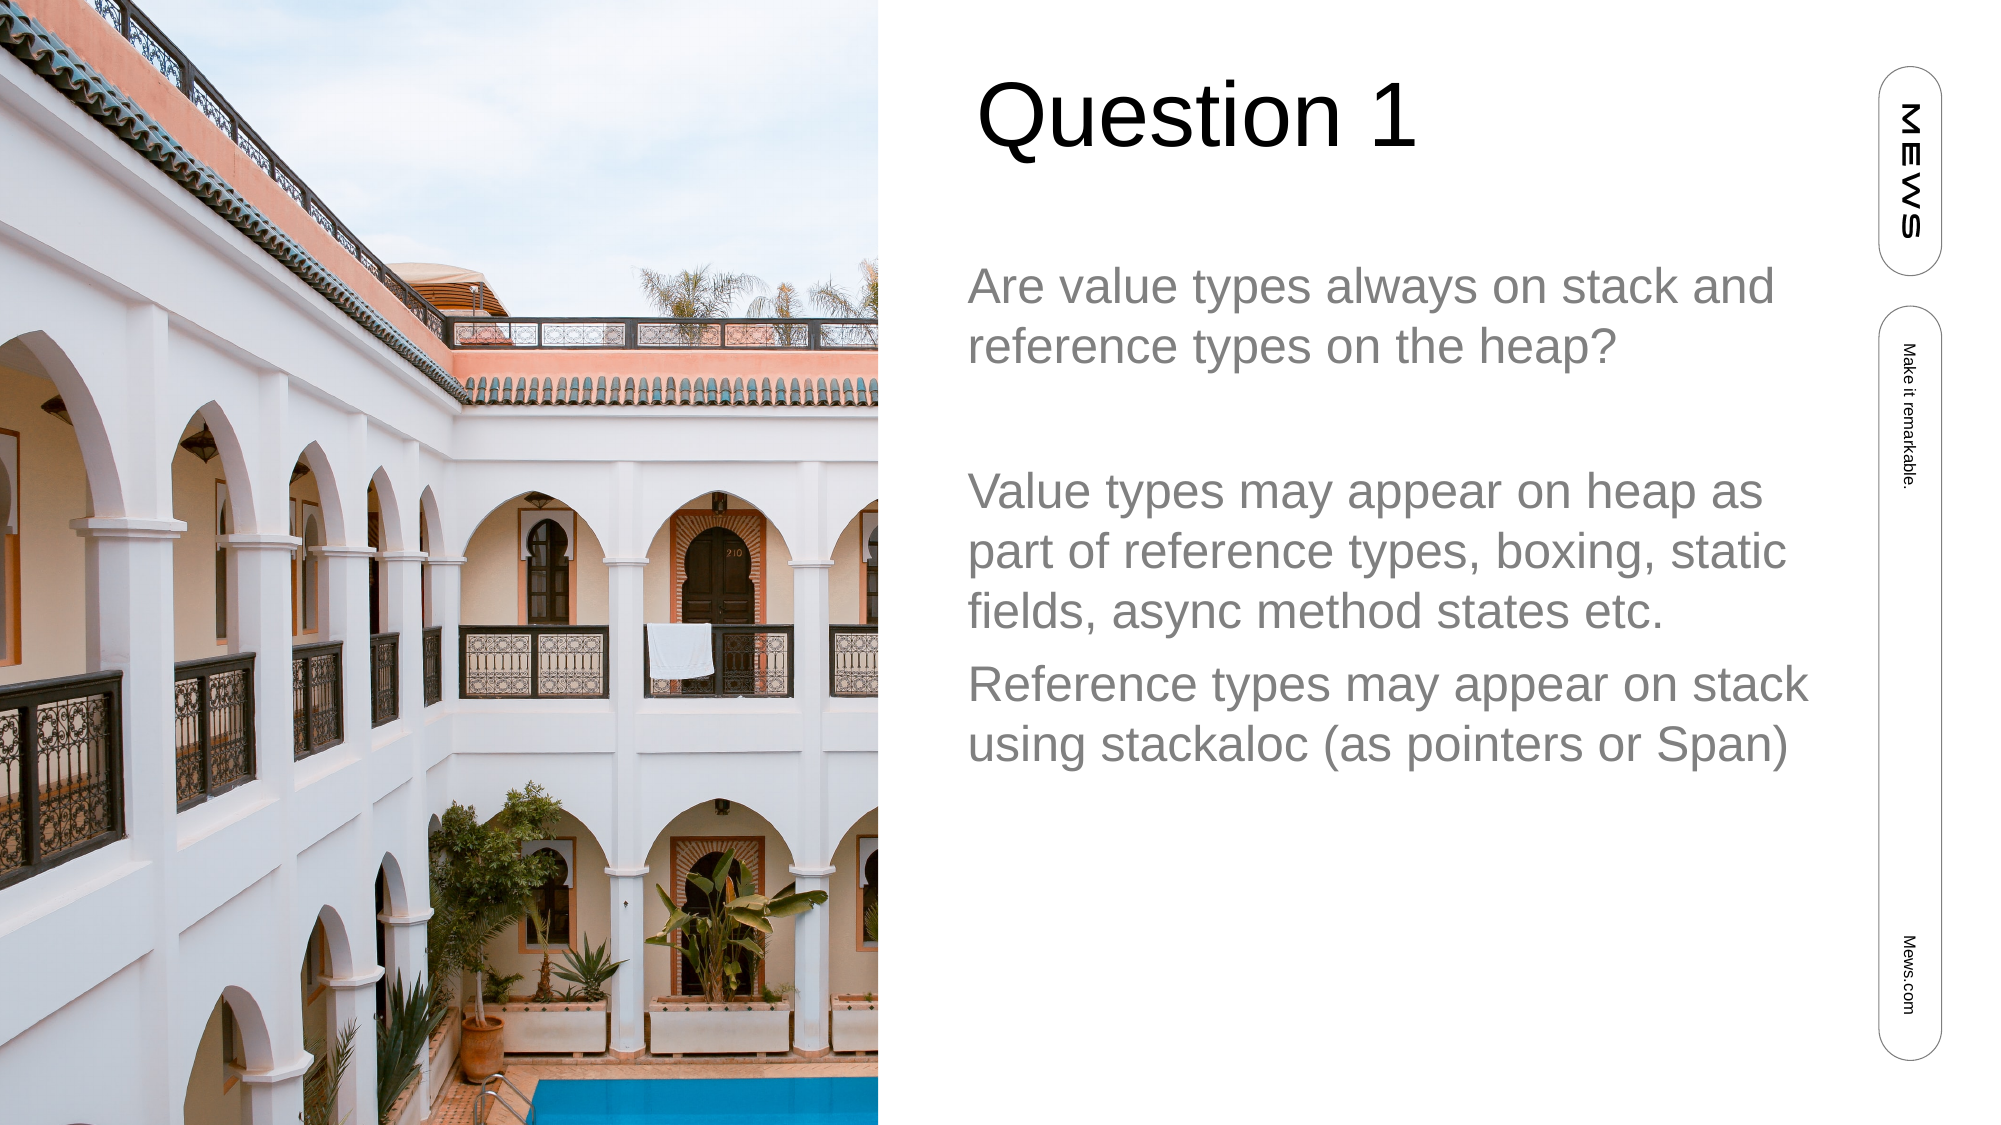

Question 1

Are value types always on stack and reference types on the heap?

Value types may appear on heap as part of reference types, boxing, static fields, async method states etc.
Reference types may appear on stack using stackaloc (as pointers or Span)